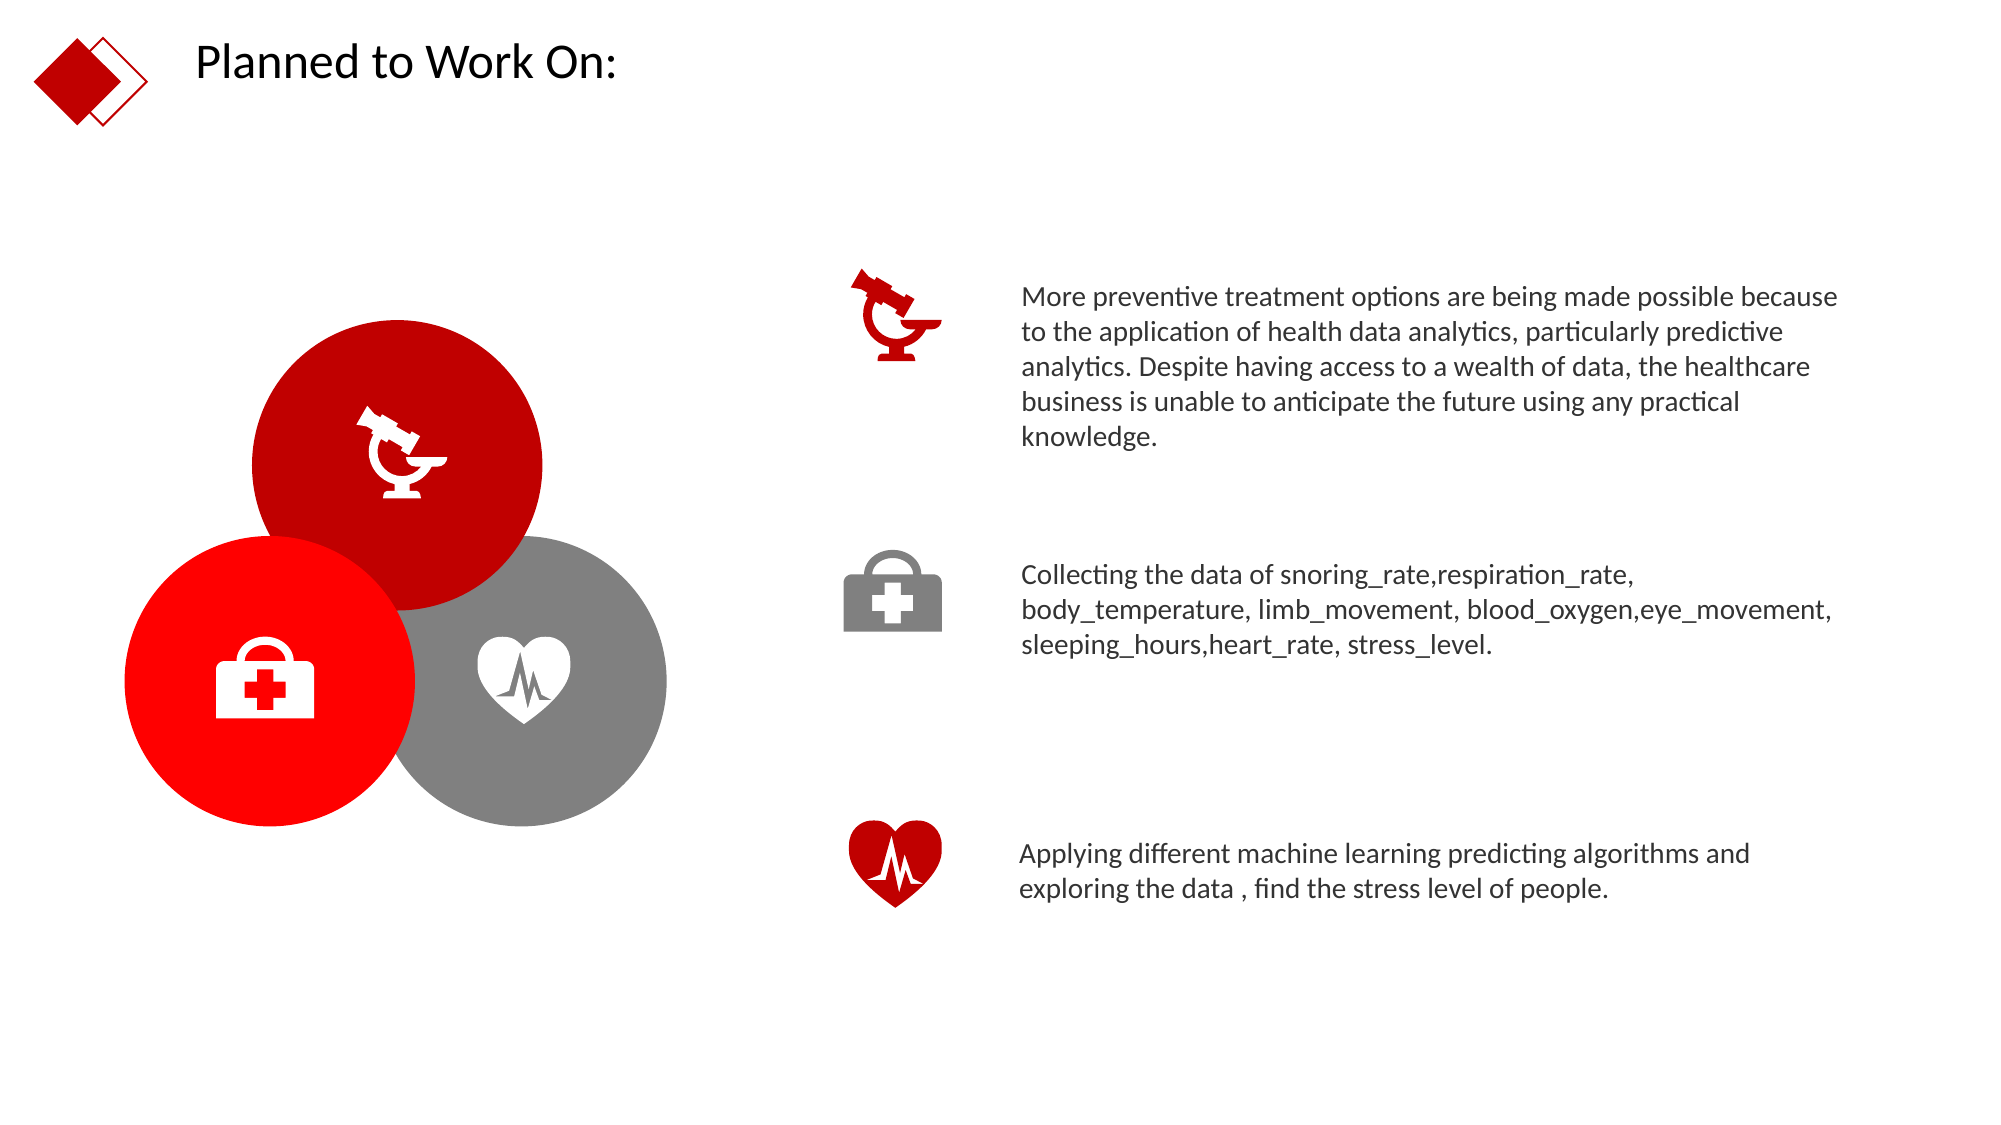

Planned to Work On:

More preventive treatment options are being made possible because to the application of health data analytics, particularly predictive analytics. Despite having access to a wealth of data, the healthcare business is unable to anticipate the future using any practical knowledge.

Collecting the data of snoring_rate,respiration_rate, body_temperature, limb_movement, blood_oxygen,eye_movement, sleeping_hours,heart_rate, stress_level.

Applying different machine learning predicting algorithms and exploring the data , find the stress level of people.